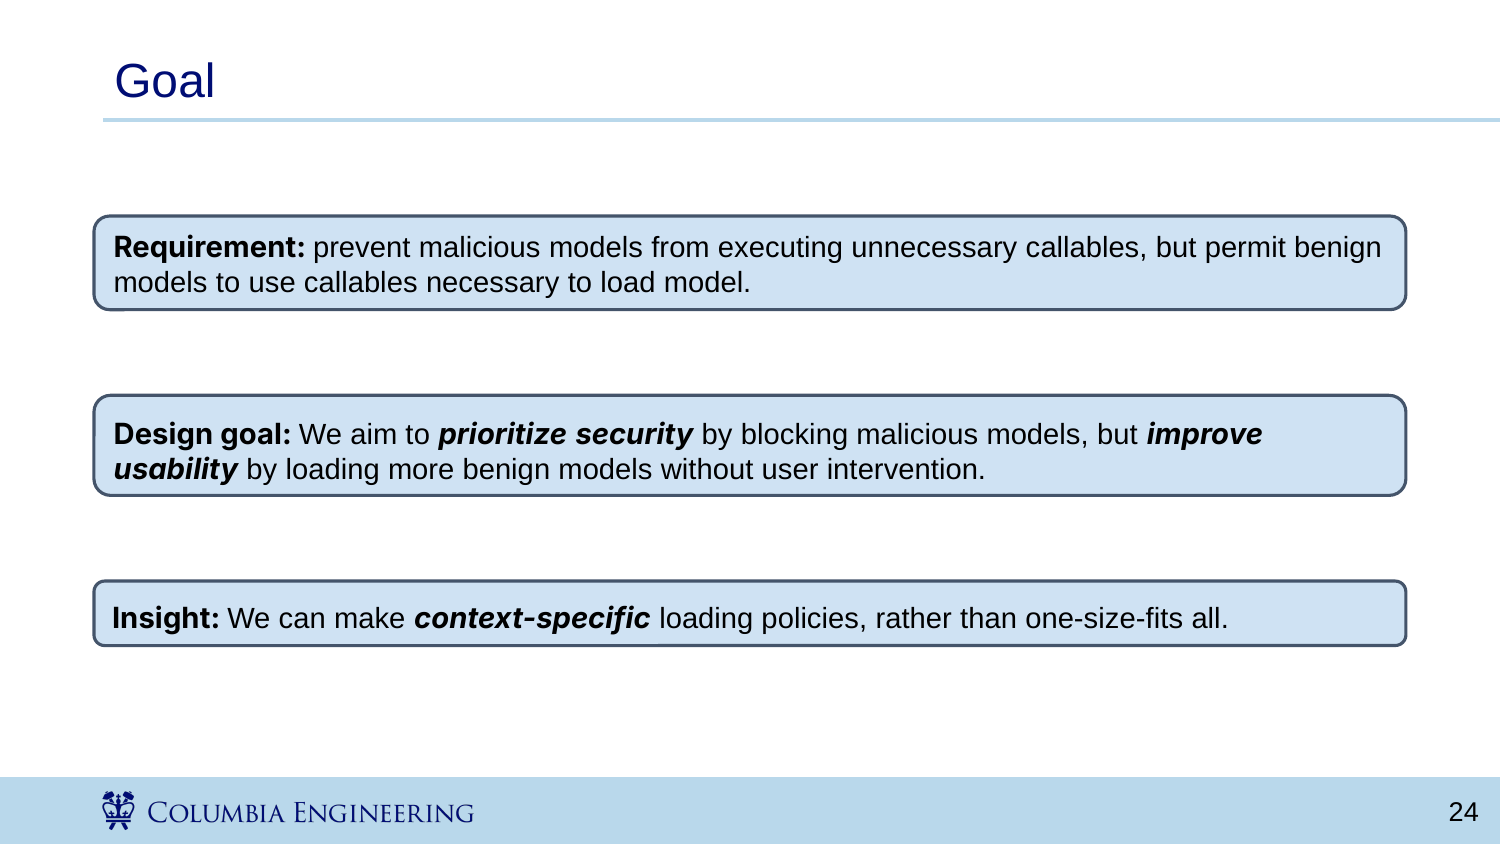

# Goal
Requirement: prevent malicious models from executing unnecessary callables, but permit benign models to use callables necessary to load model.
Design goal: We aim to prioritize security by blocking malicious models, but improve usability by loading more benign models without user intervention.
Insight: We can make context-specific loading policies, rather than one-size-fits all.
24